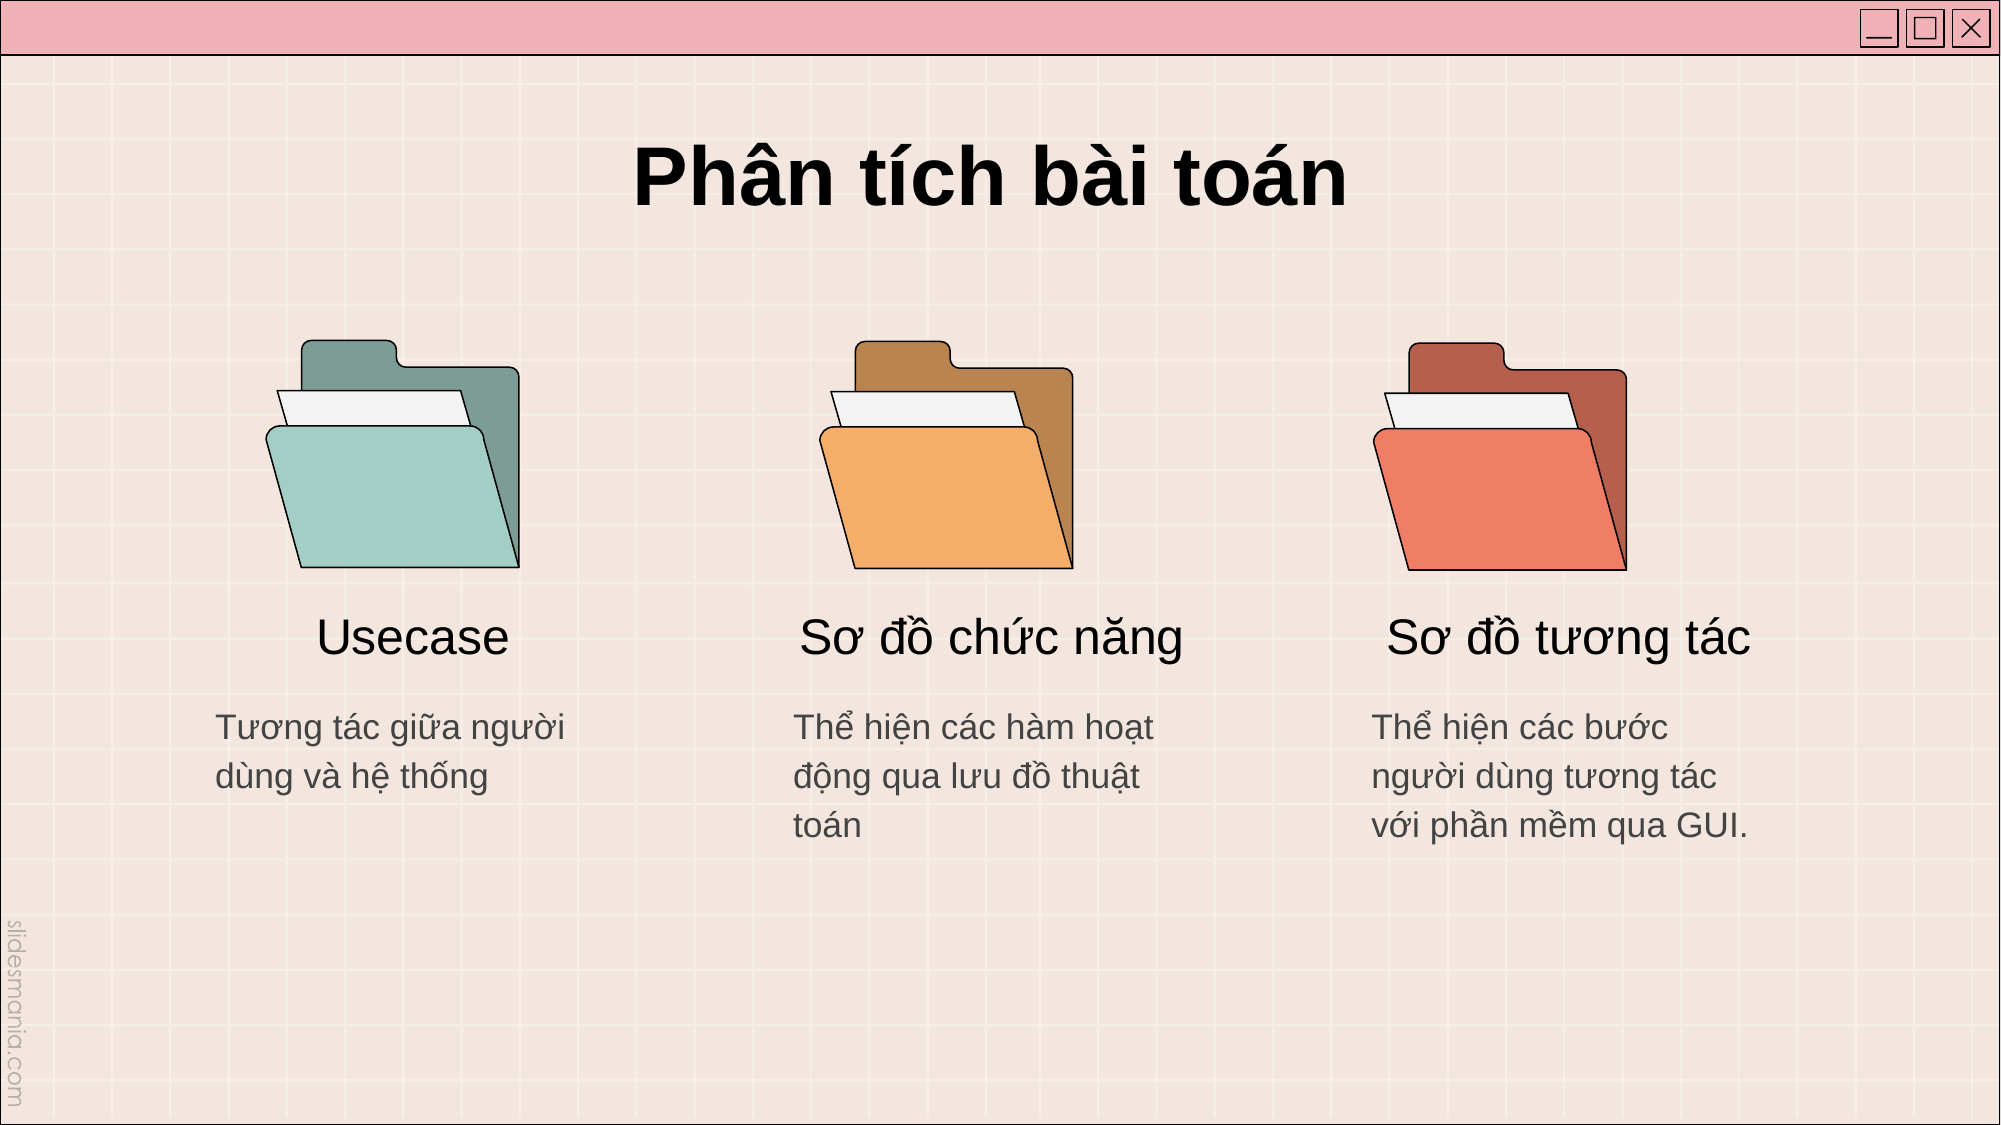

# Phân tích bài toán

Usecase
Sơ đồ chức năng
Sơ đồ tương tác
Tương tác giữa người dùng và hệ thống
Thể hiện các hàm hoạt động qua lưu đồ thuật toán
Thể hiện các bước người dùng tương tác với phần mềm qua GUI.